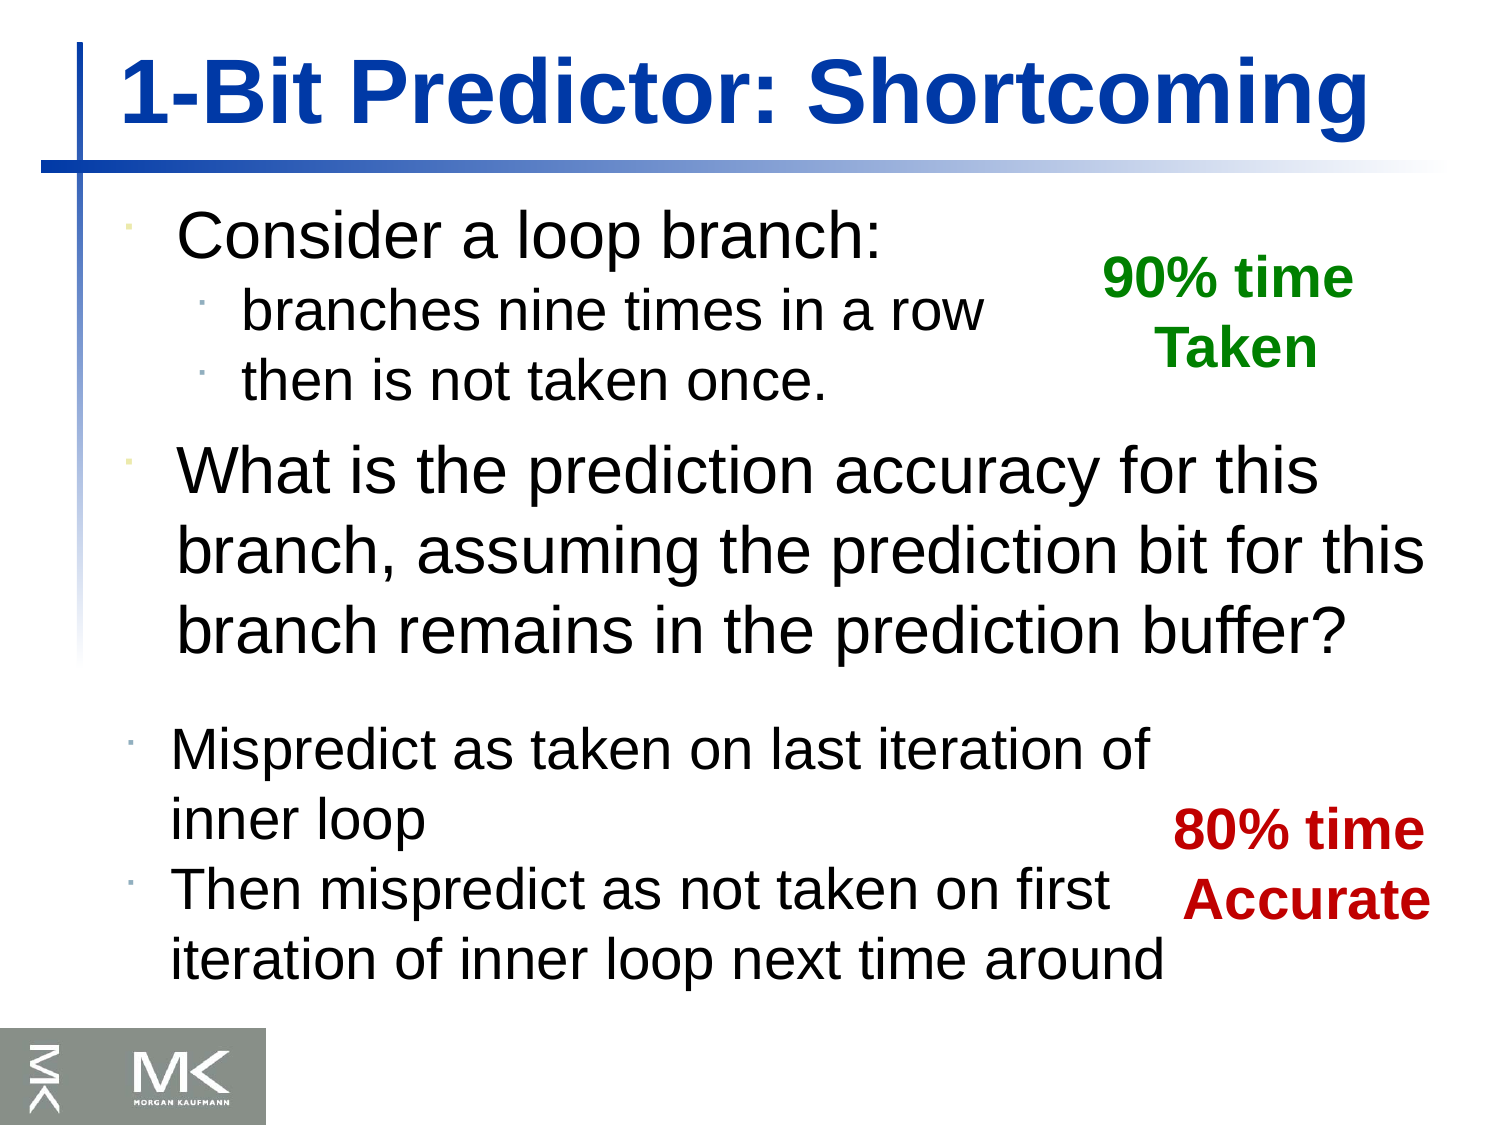

1-Bit Predictor: Shortcoming
Consider a loop branch:
branches nine times in a row
then is not taken once.
What is the prediction accuracy for this branch, assuming the prediction bit for this branch remains in the prediction buffer?
90% time
Taken
Mispredict as taken on last iteration of inner loop
Then mispredict as not taken on first iteration of inner loop next time around
80% time
Accurate
119